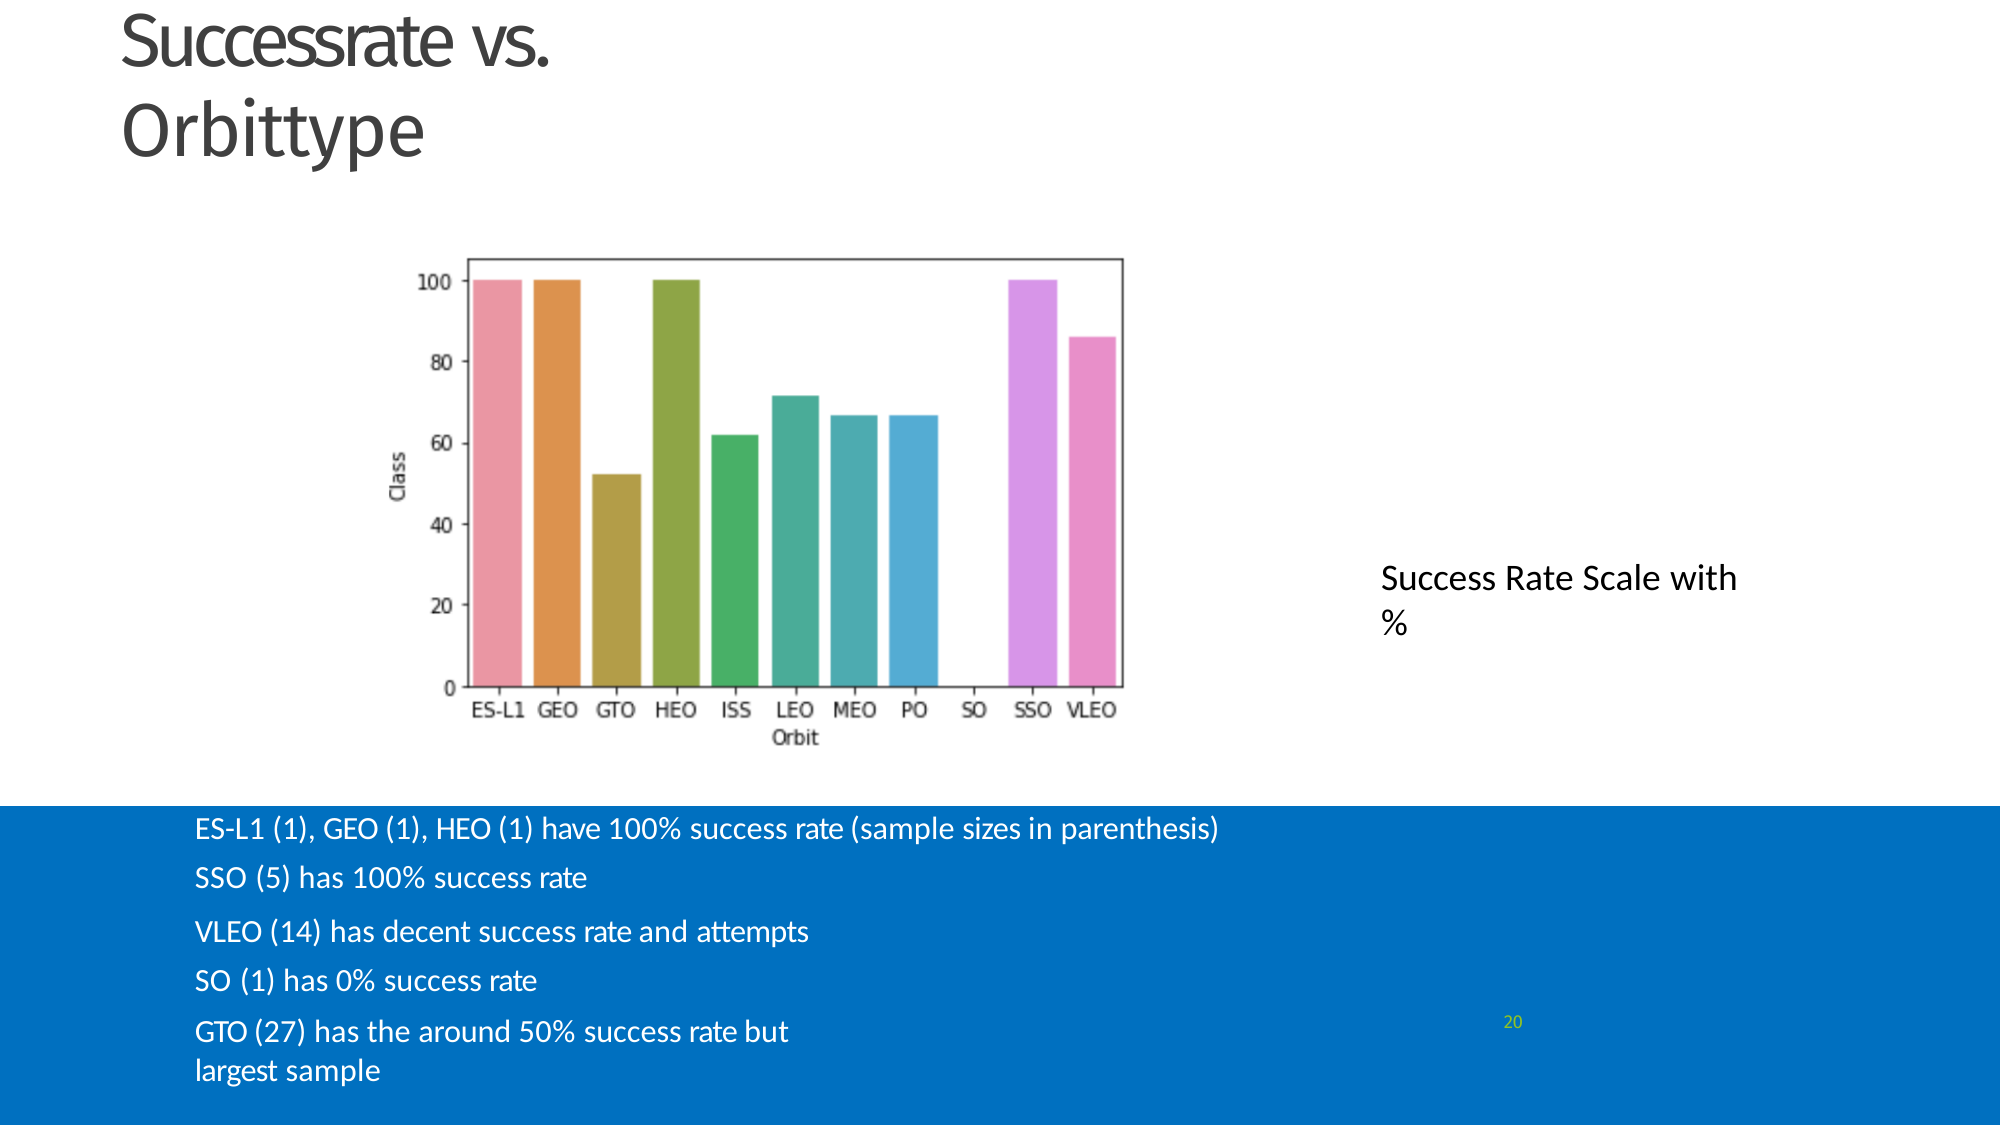

# Successrate vs. Orbittype

Success Rate Scale with %
ES-L1 (1), GEO (1), HEO (1) have 100% success rate (sample sizes in parenthesis)  SSO (5) has 100% success rate
VLEO (14) has decent success rate and attempts  SO (1) has 0% success rate
GTO (27) has the around 50% success rate but largest sample

20